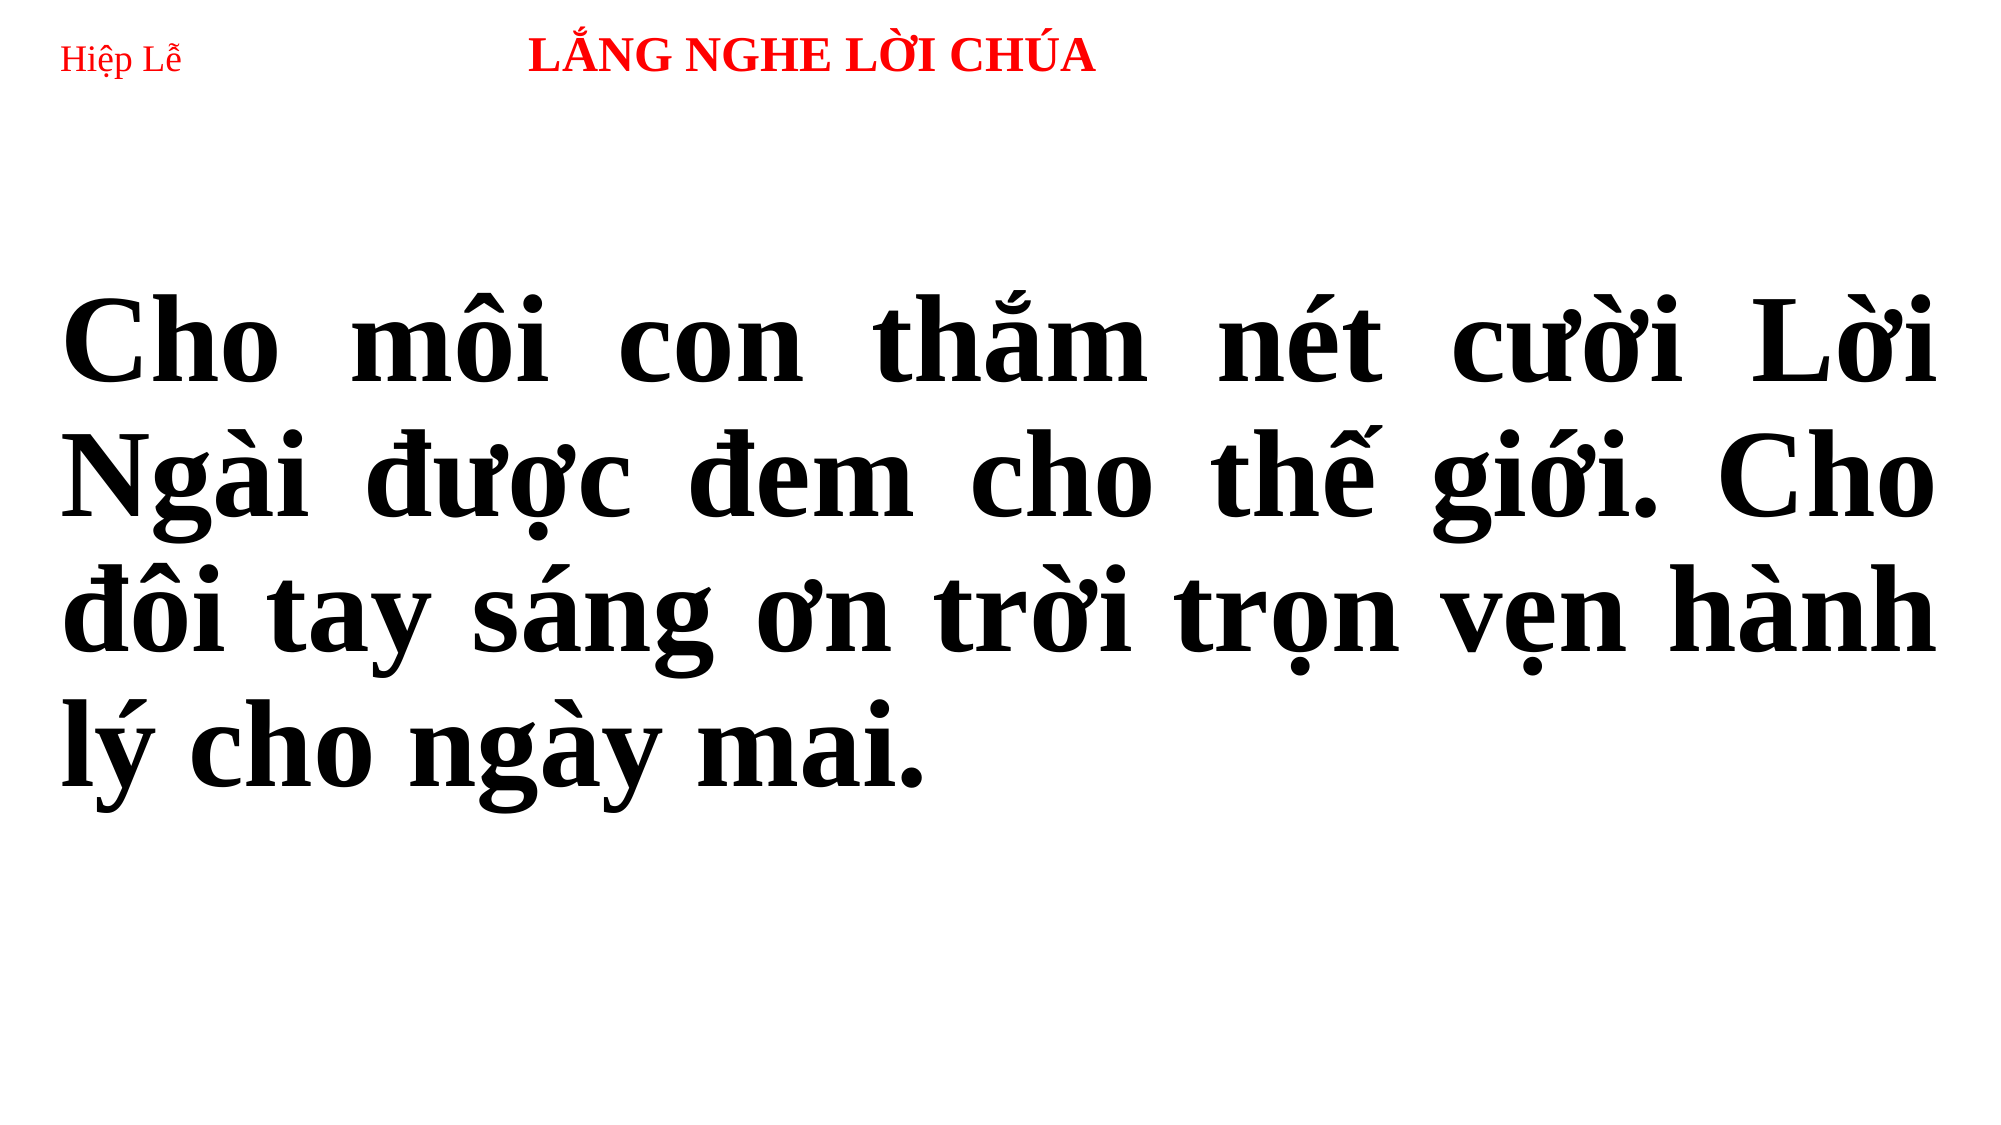

# Hiệp Lễ                         	  LẮNG NGHE LỜI CHÚA
Cho môi con thắm nét cười Lời Ngài được đem cho thế giới. Cho đôi tay sáng ơn trời trọn vẹn hành lý cho ngày mai.